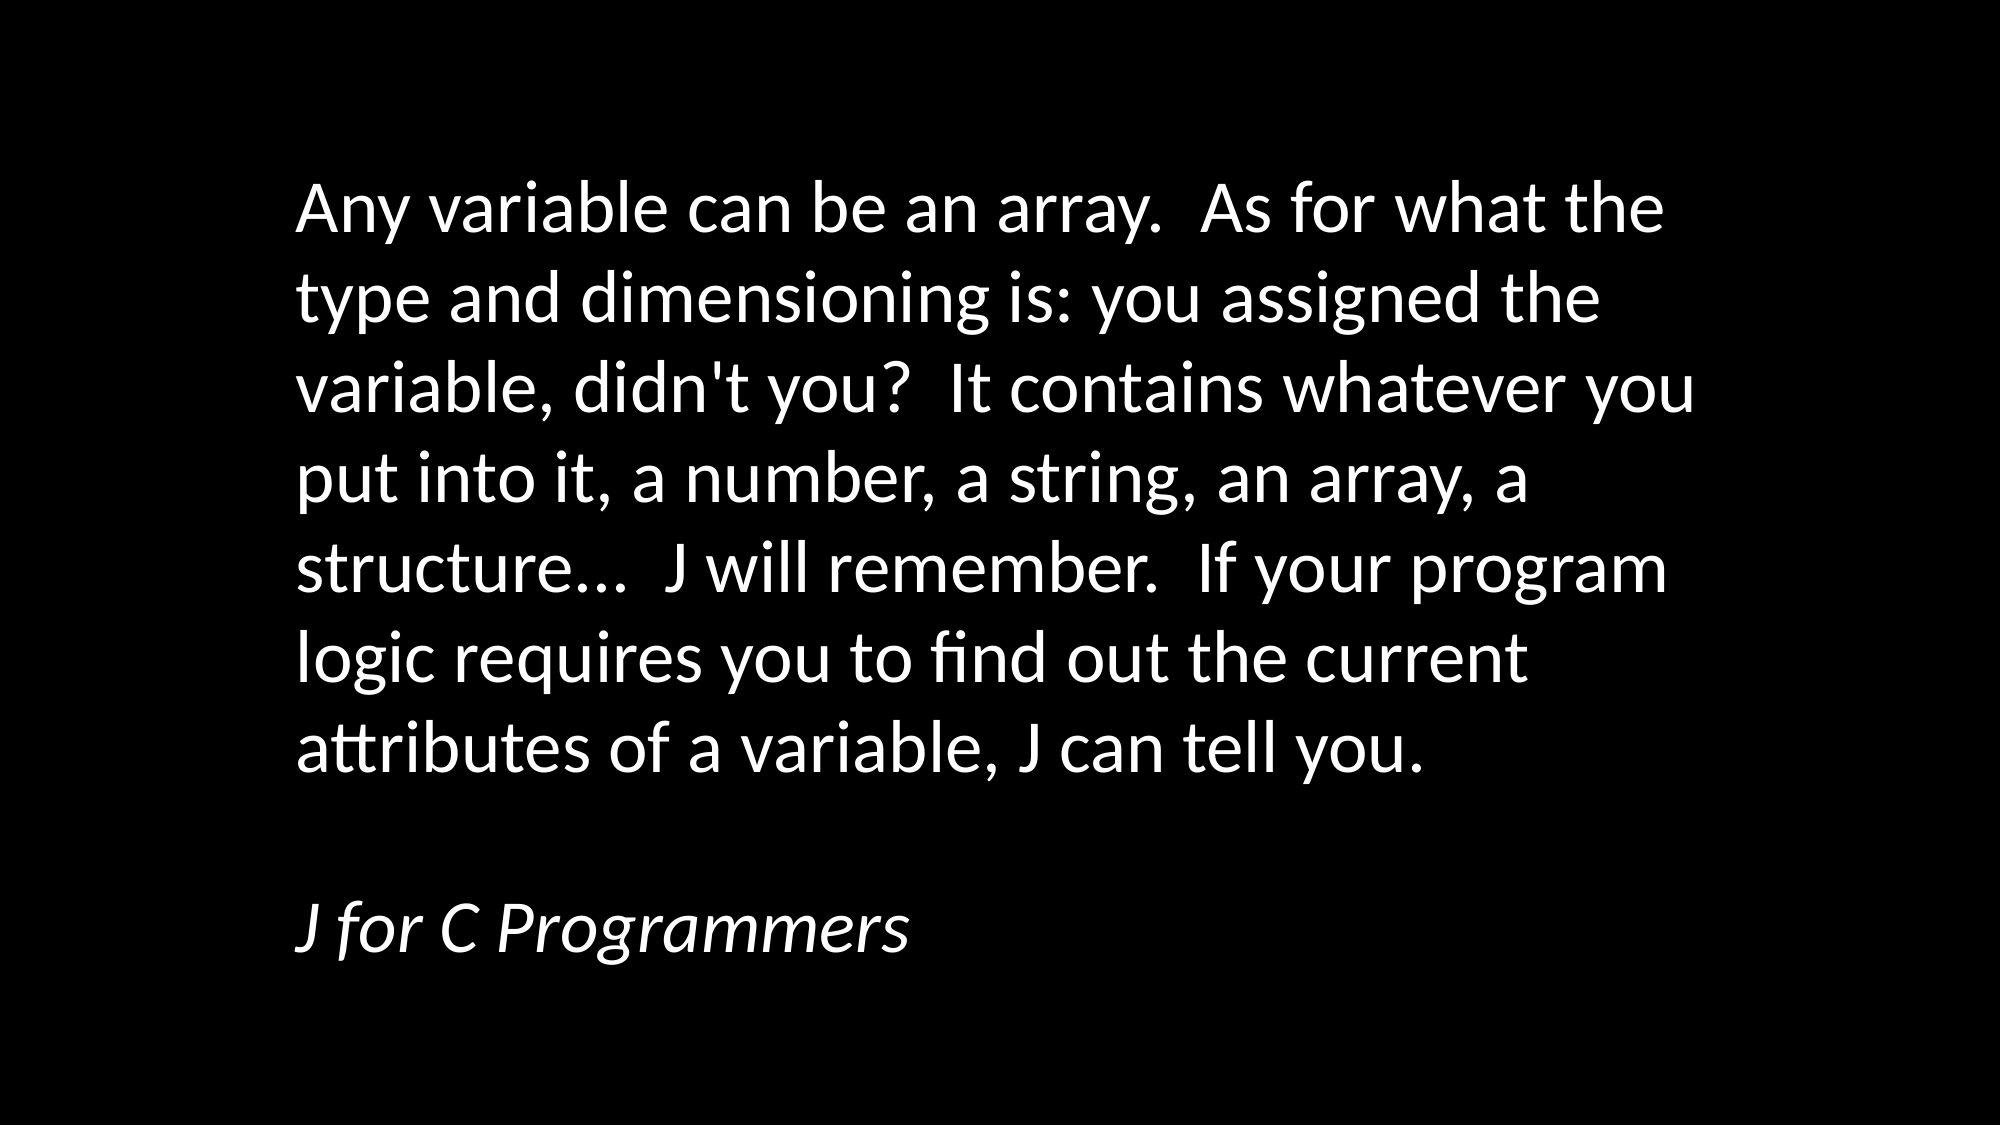

Any variable can be an array.  As for what the type and dimensioning is: you assigned the variable, didn't you?  It contains whatever you put into it, a number, a string, an array, a structure...  J will remember.  If your program logic requires you to find out the current attributes of a variable, J can tell you.

J for C Programmers